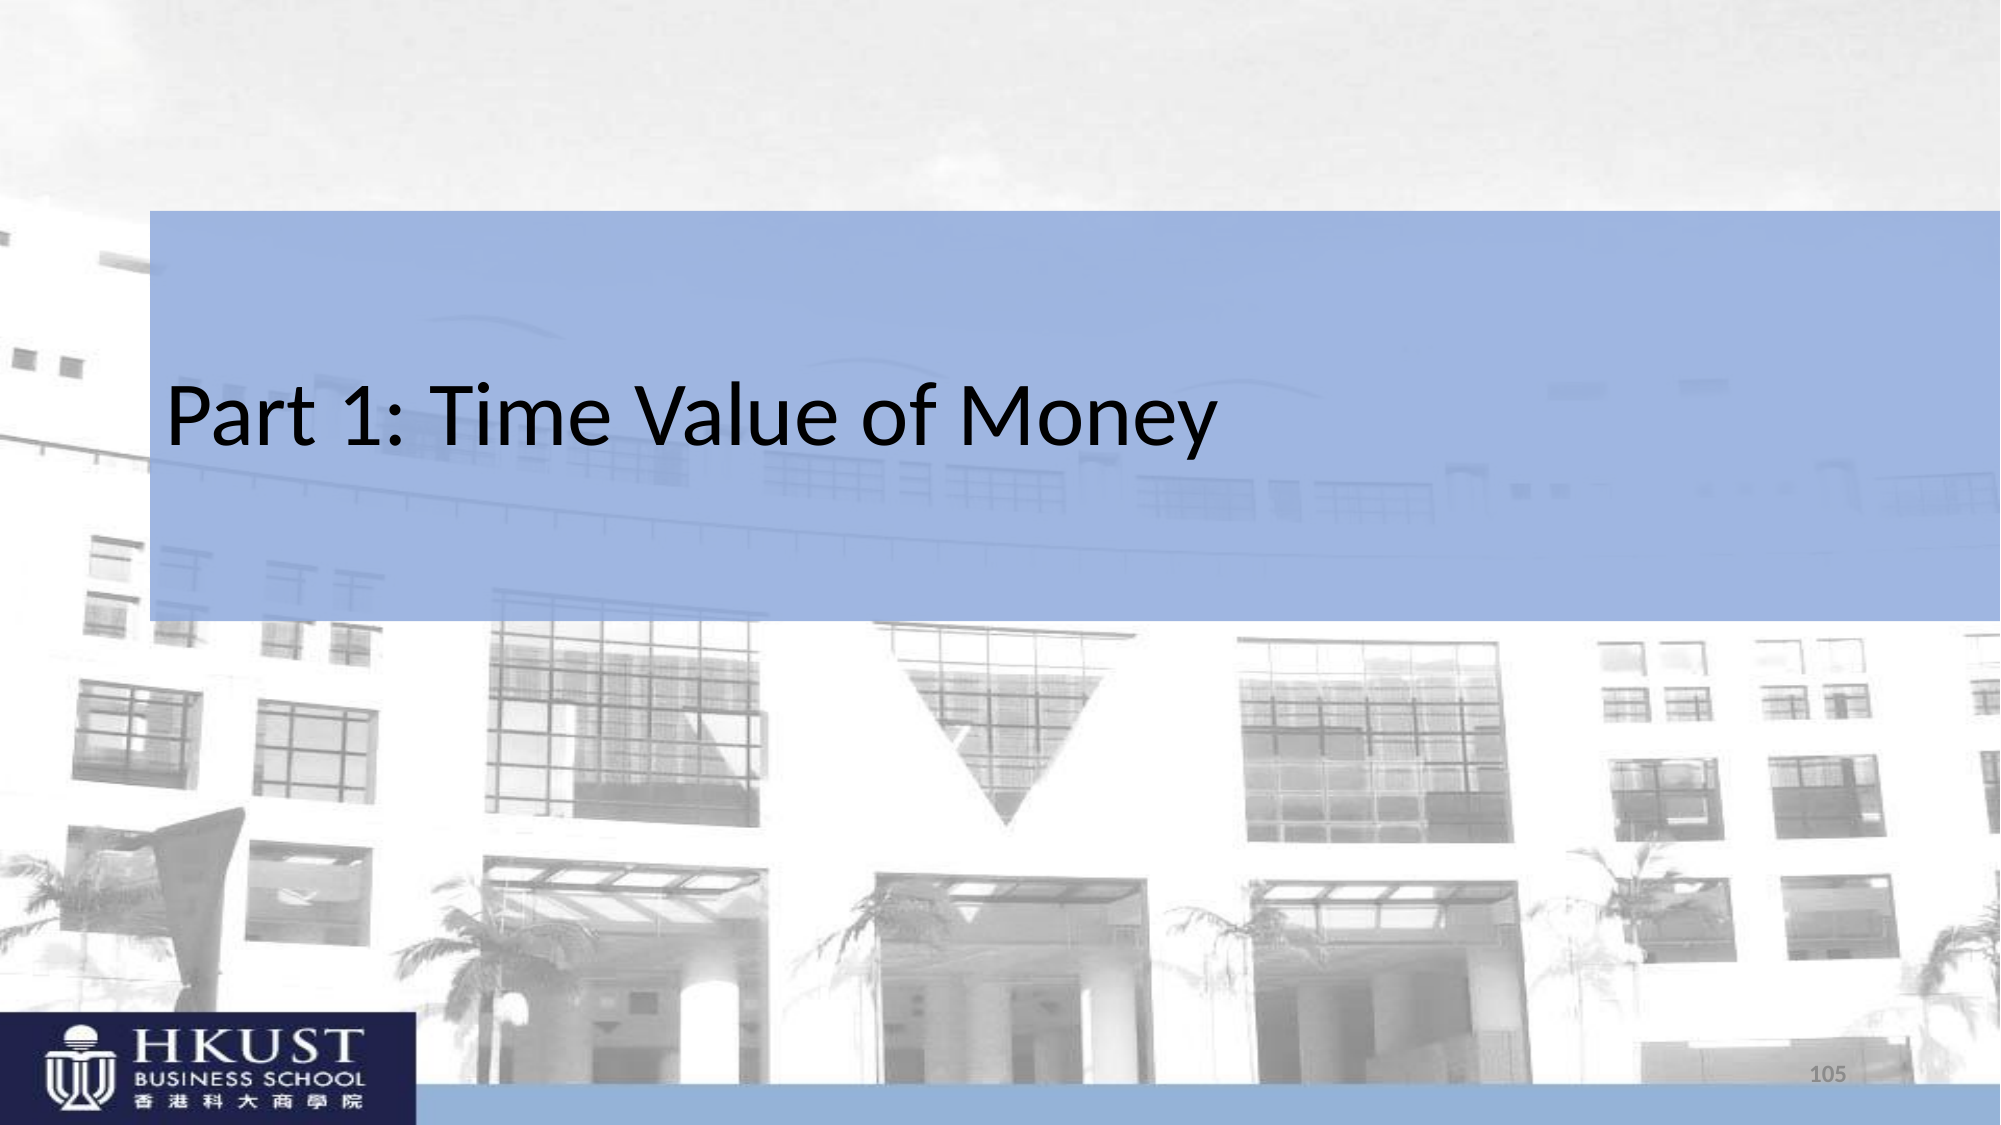

# Part 1: Time Value of Money
105